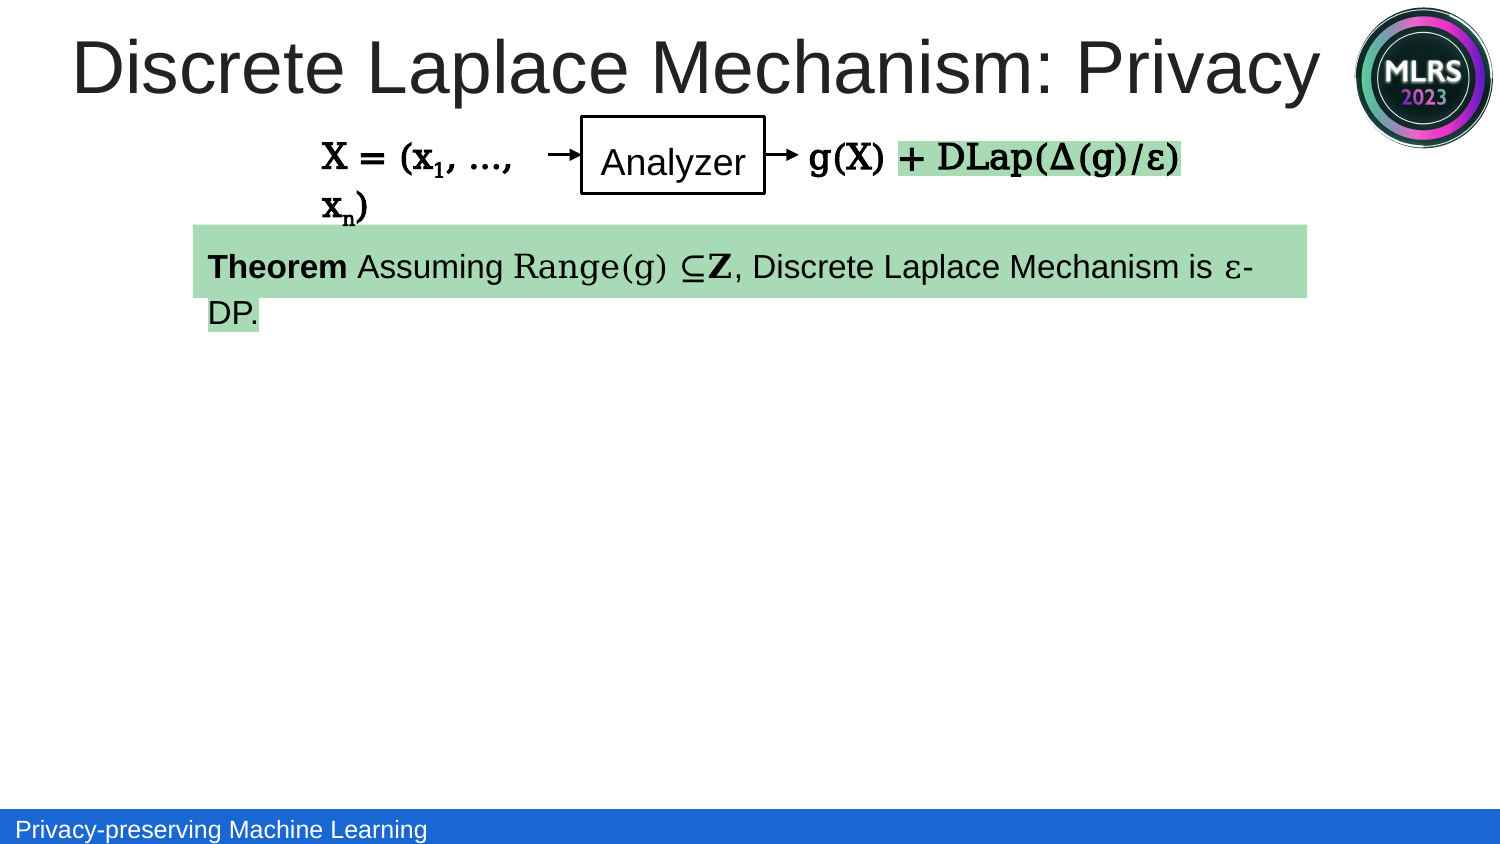

Discrete Laplace Mechanism: Privacy
Analyzer
g(X) + DLap(Δ(g)/ε)
X = (x1, ..., xn)
Theorem Assuming Range(g) ⊆𝐙, Discrete Laplace Mechanism is ε-DP.